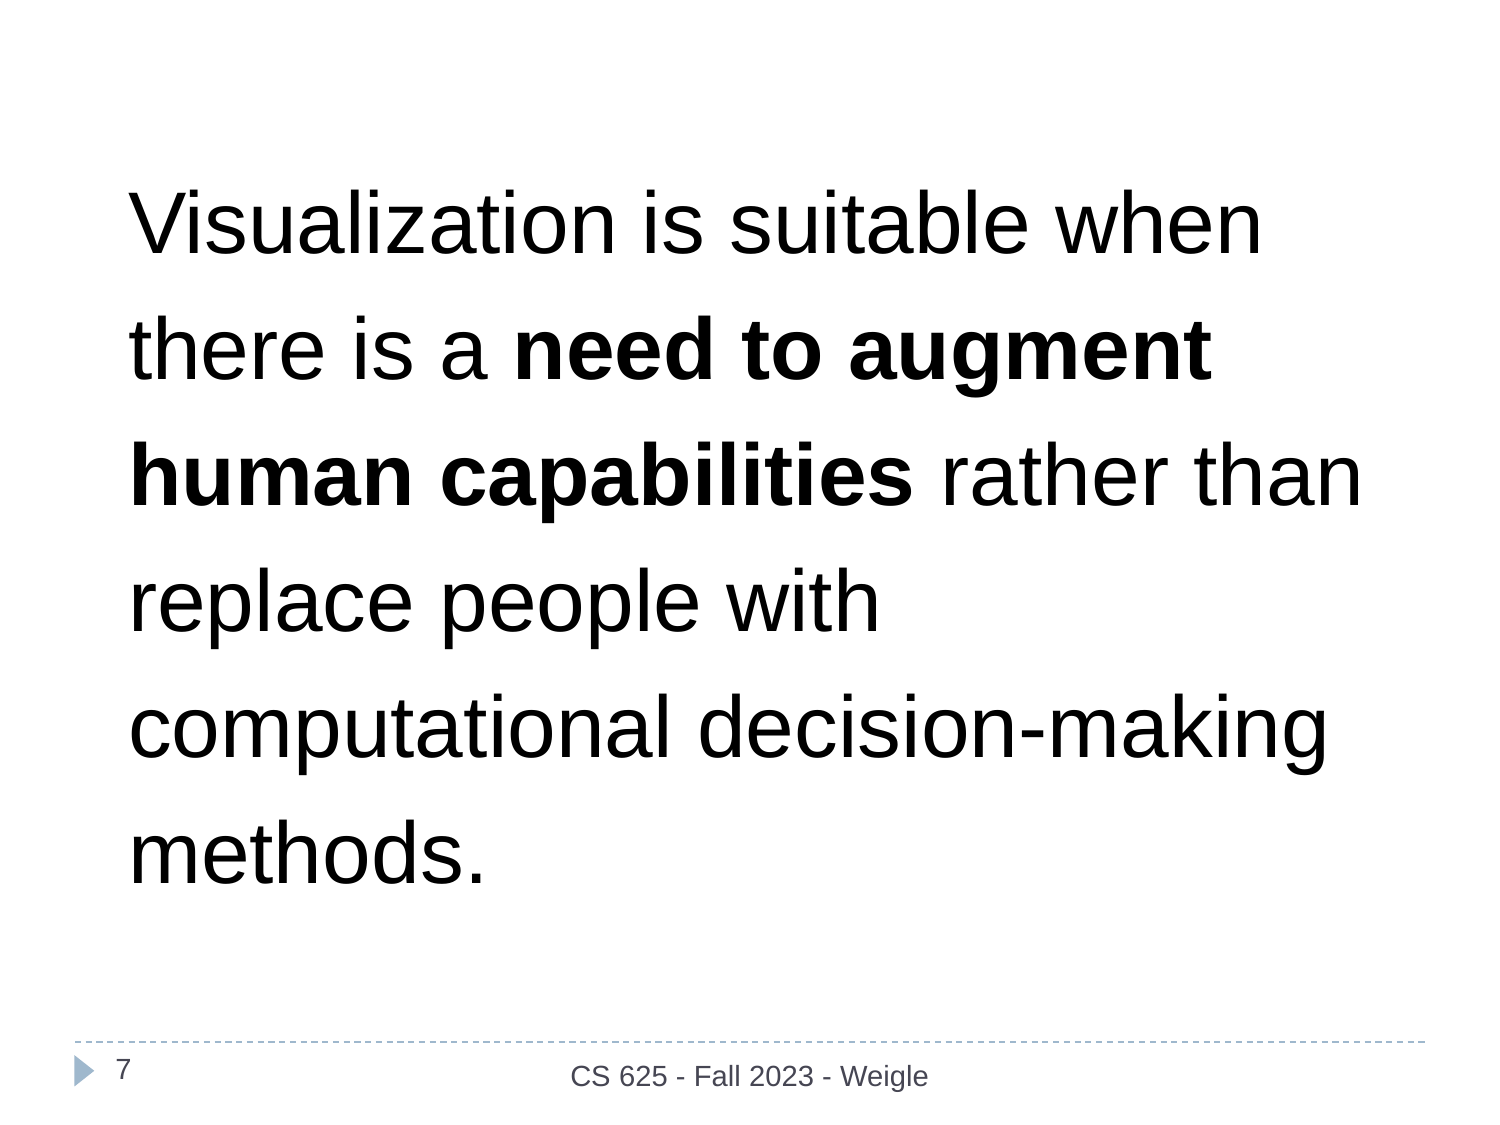

Visualization is suitable when there is a need to augment human capabilities rather than replace people with computational decision-making methods.
7